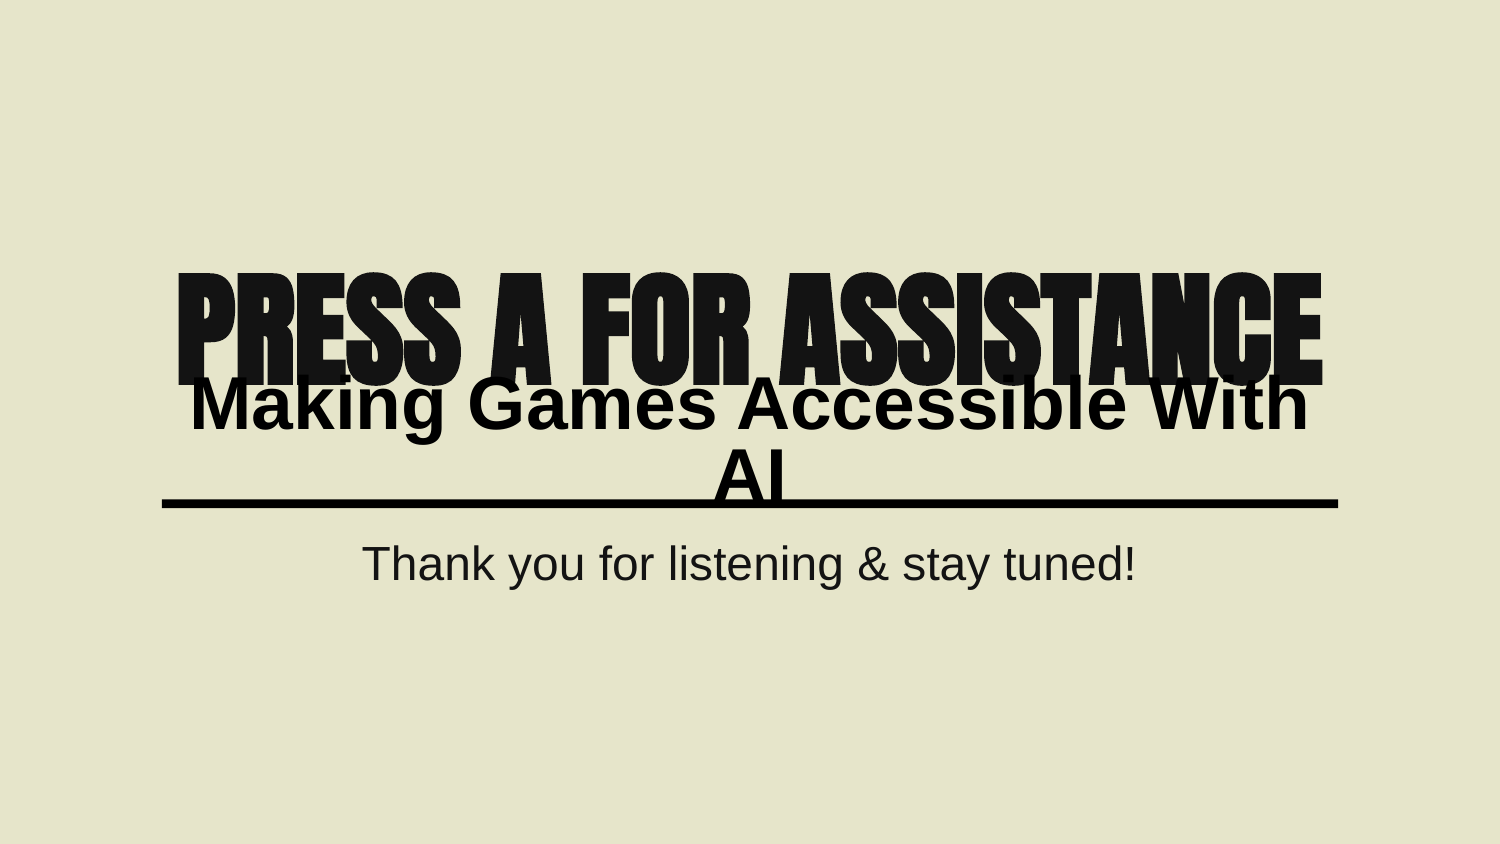

PRESS A FOR ASSISTANCE
Making Games Accessible With AI

Thank you for listening & stay tuned!